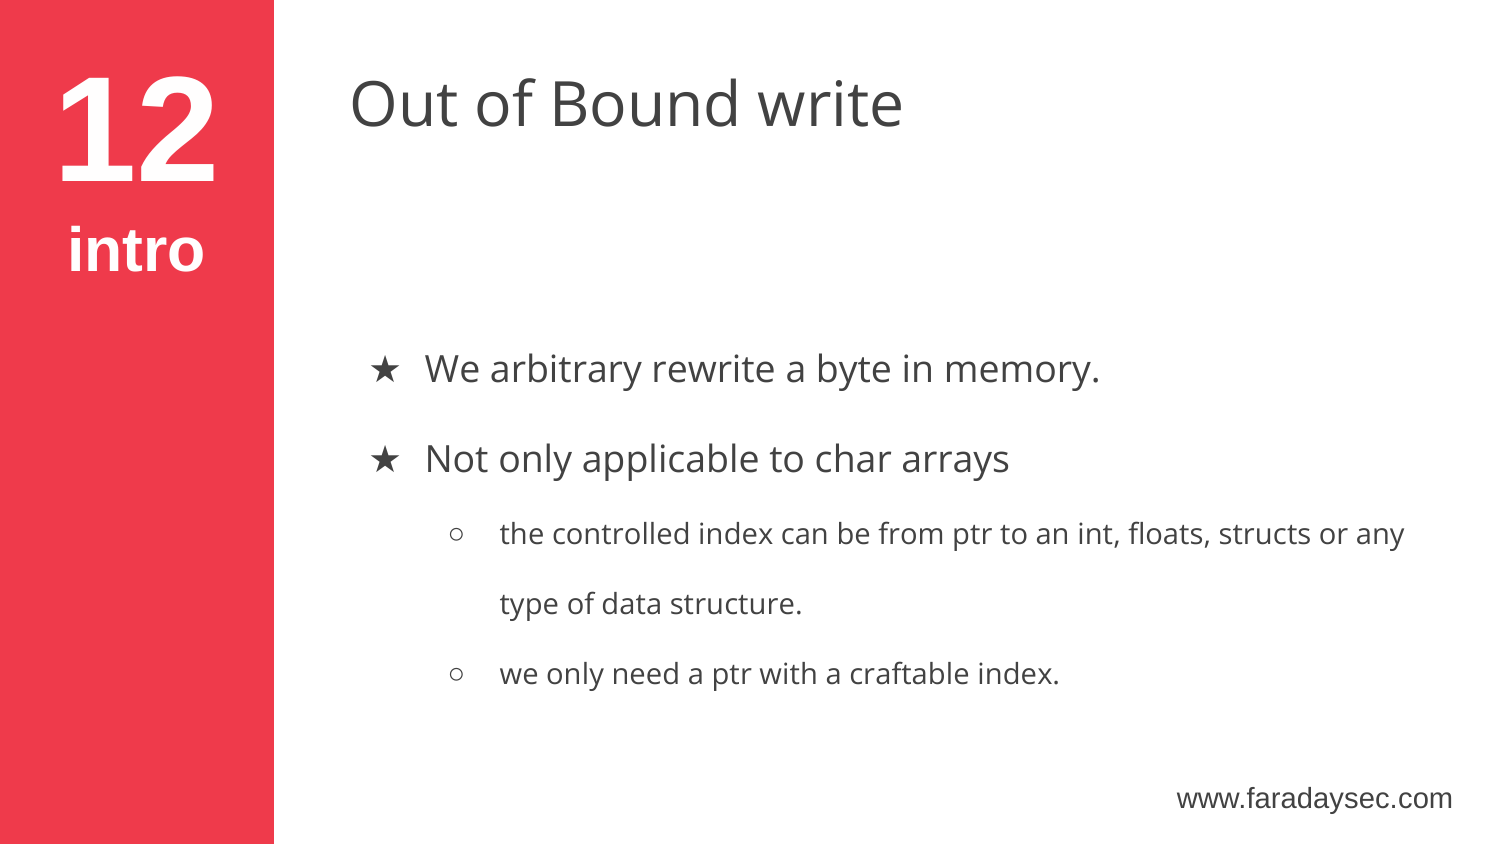

Out of Bound write
12
intro
We arbitrary rewrite a byte in memory.
Not only applicable to char arrays
the controlled index can be from ptr to an int, floats, structs or any type of data structure.
we only need a ptr with a craftable index.